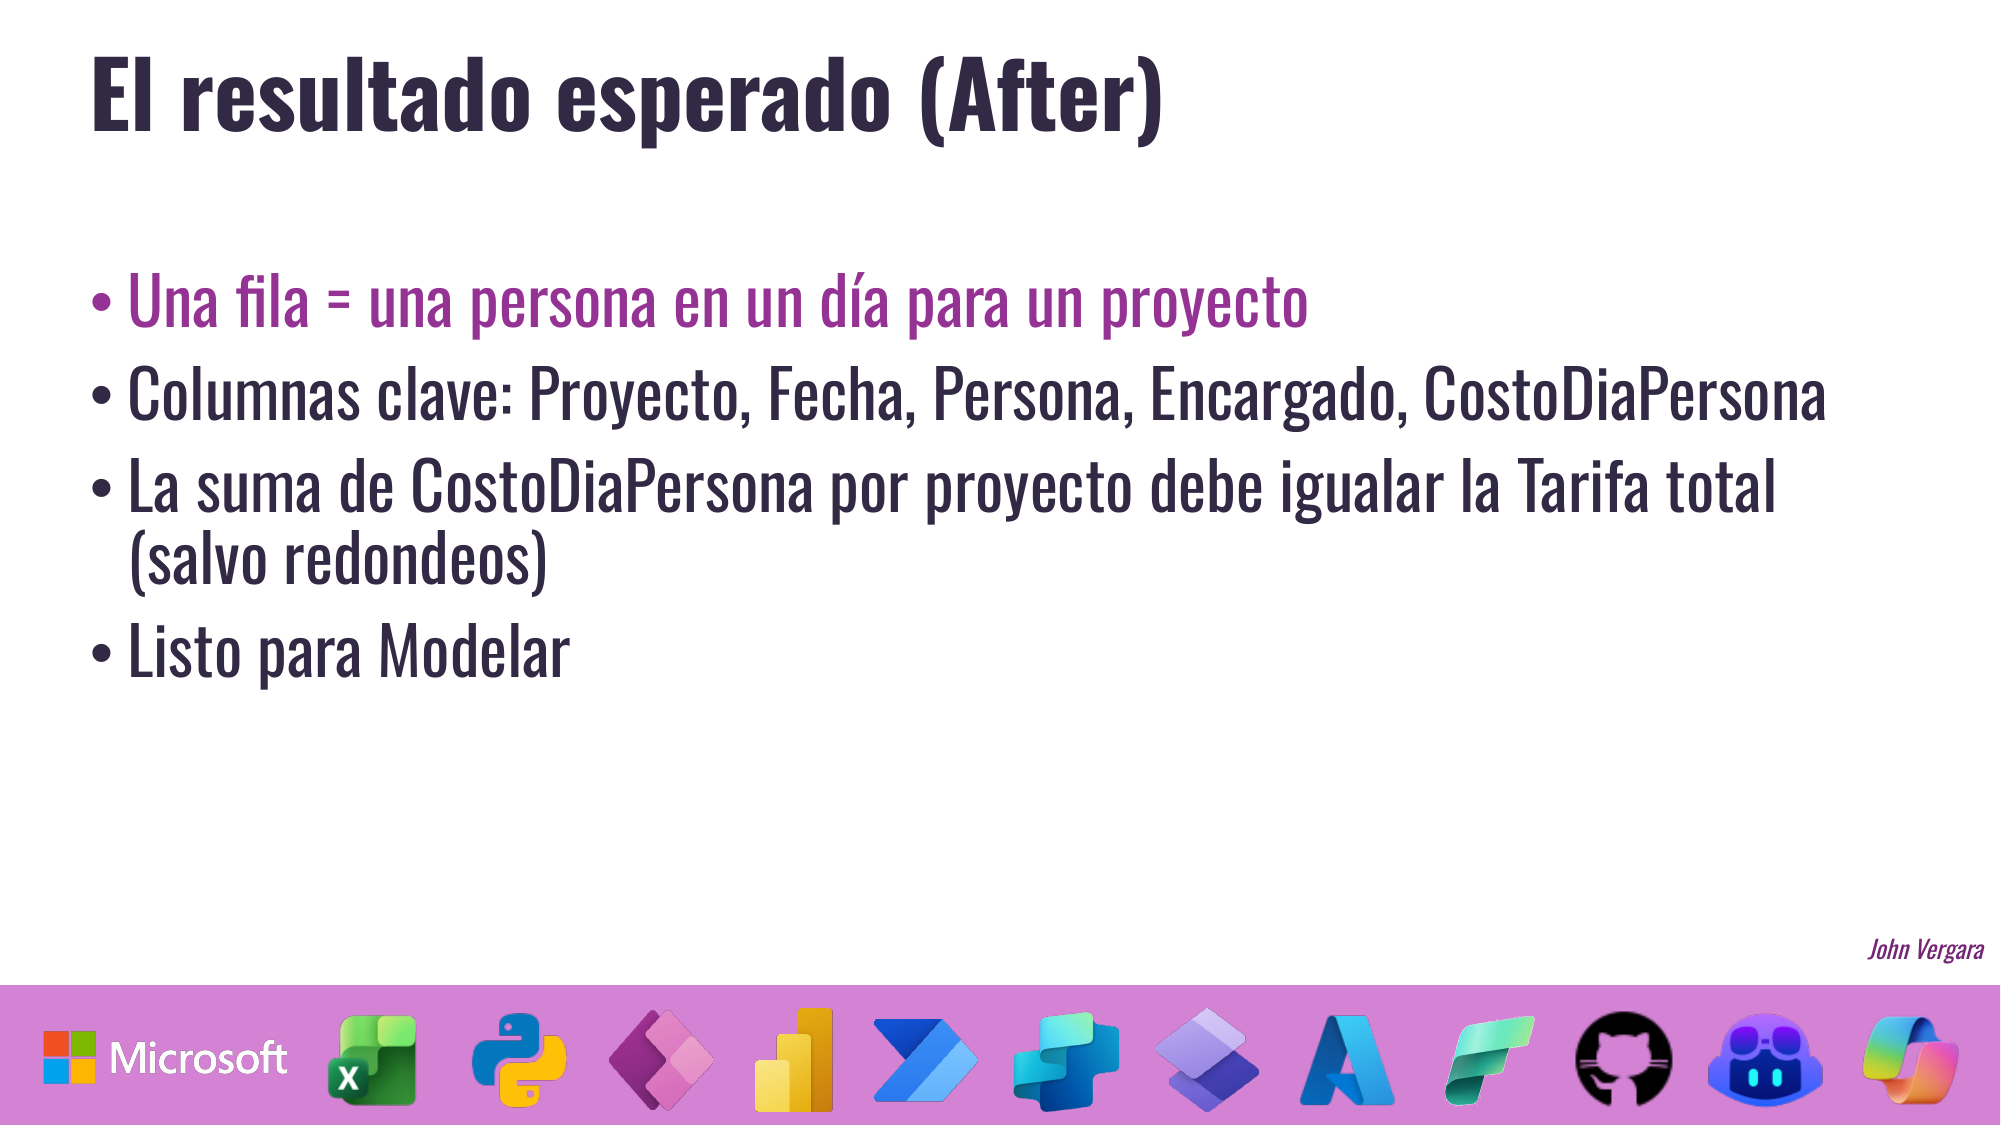

El resultado esperado (After)
Una fila = una persona en un día para un proyecto
Columnas clave: Proyecto, Fecha, Persona, Encargado, CostoDiaPersona
La suma de CostoDiaPersona por proyecto debe igualar la Tarifa total (salvo redondeos)
Listo para Modelar
John Vergara